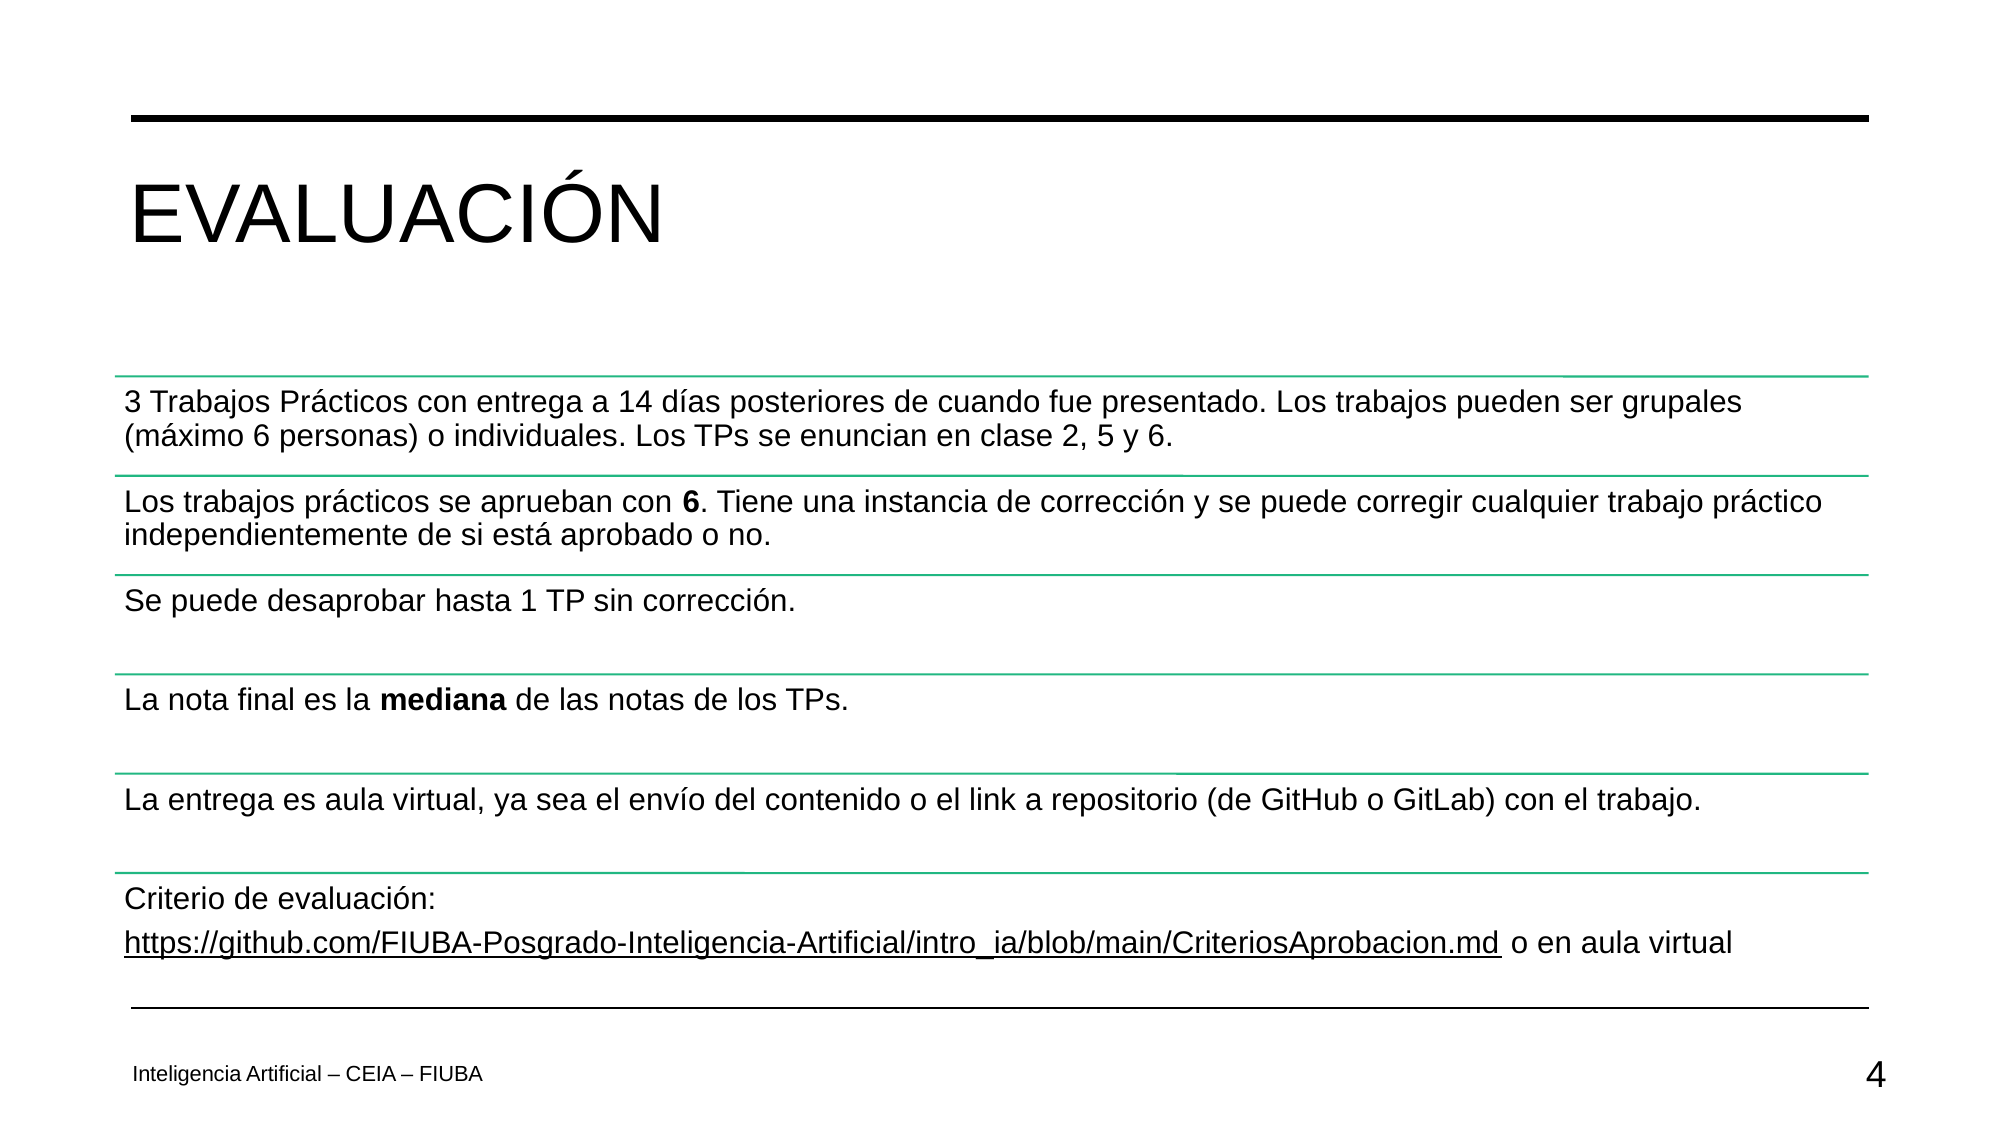

# Evaluación
3 Trabajos Prácticos con entrega a 14 días posteriores de cuando fue presentado. Los trabajos pueden ser grupales (máximo 6 personas) o individuales. Los TPs se enuncian en clase 2, 5 y 6.
Los trabajos prácticos se aprueban con 6. Tiene una instancia de corrección y se puede corregir cualquier trabajo práctico independientemente de si está aprobado o no.
Se puede desaprobar hasta 1 TP sin corrección.
La nota final es la mediana de las notas de los TPs.
La entrega es aula virtual, ya sea el envío del contenido o el link a repositorio (de GitHub o GitLab) con el trabajo.
Criterio de evaluación:
https://github.com/FIUBA-Posgrado-Inteligencia-Artificial/intro_ia/blob/main/CriteriosAprobacion.md o en aula virtual
Inteligencia Artificial – CEIA – FIUBA
4